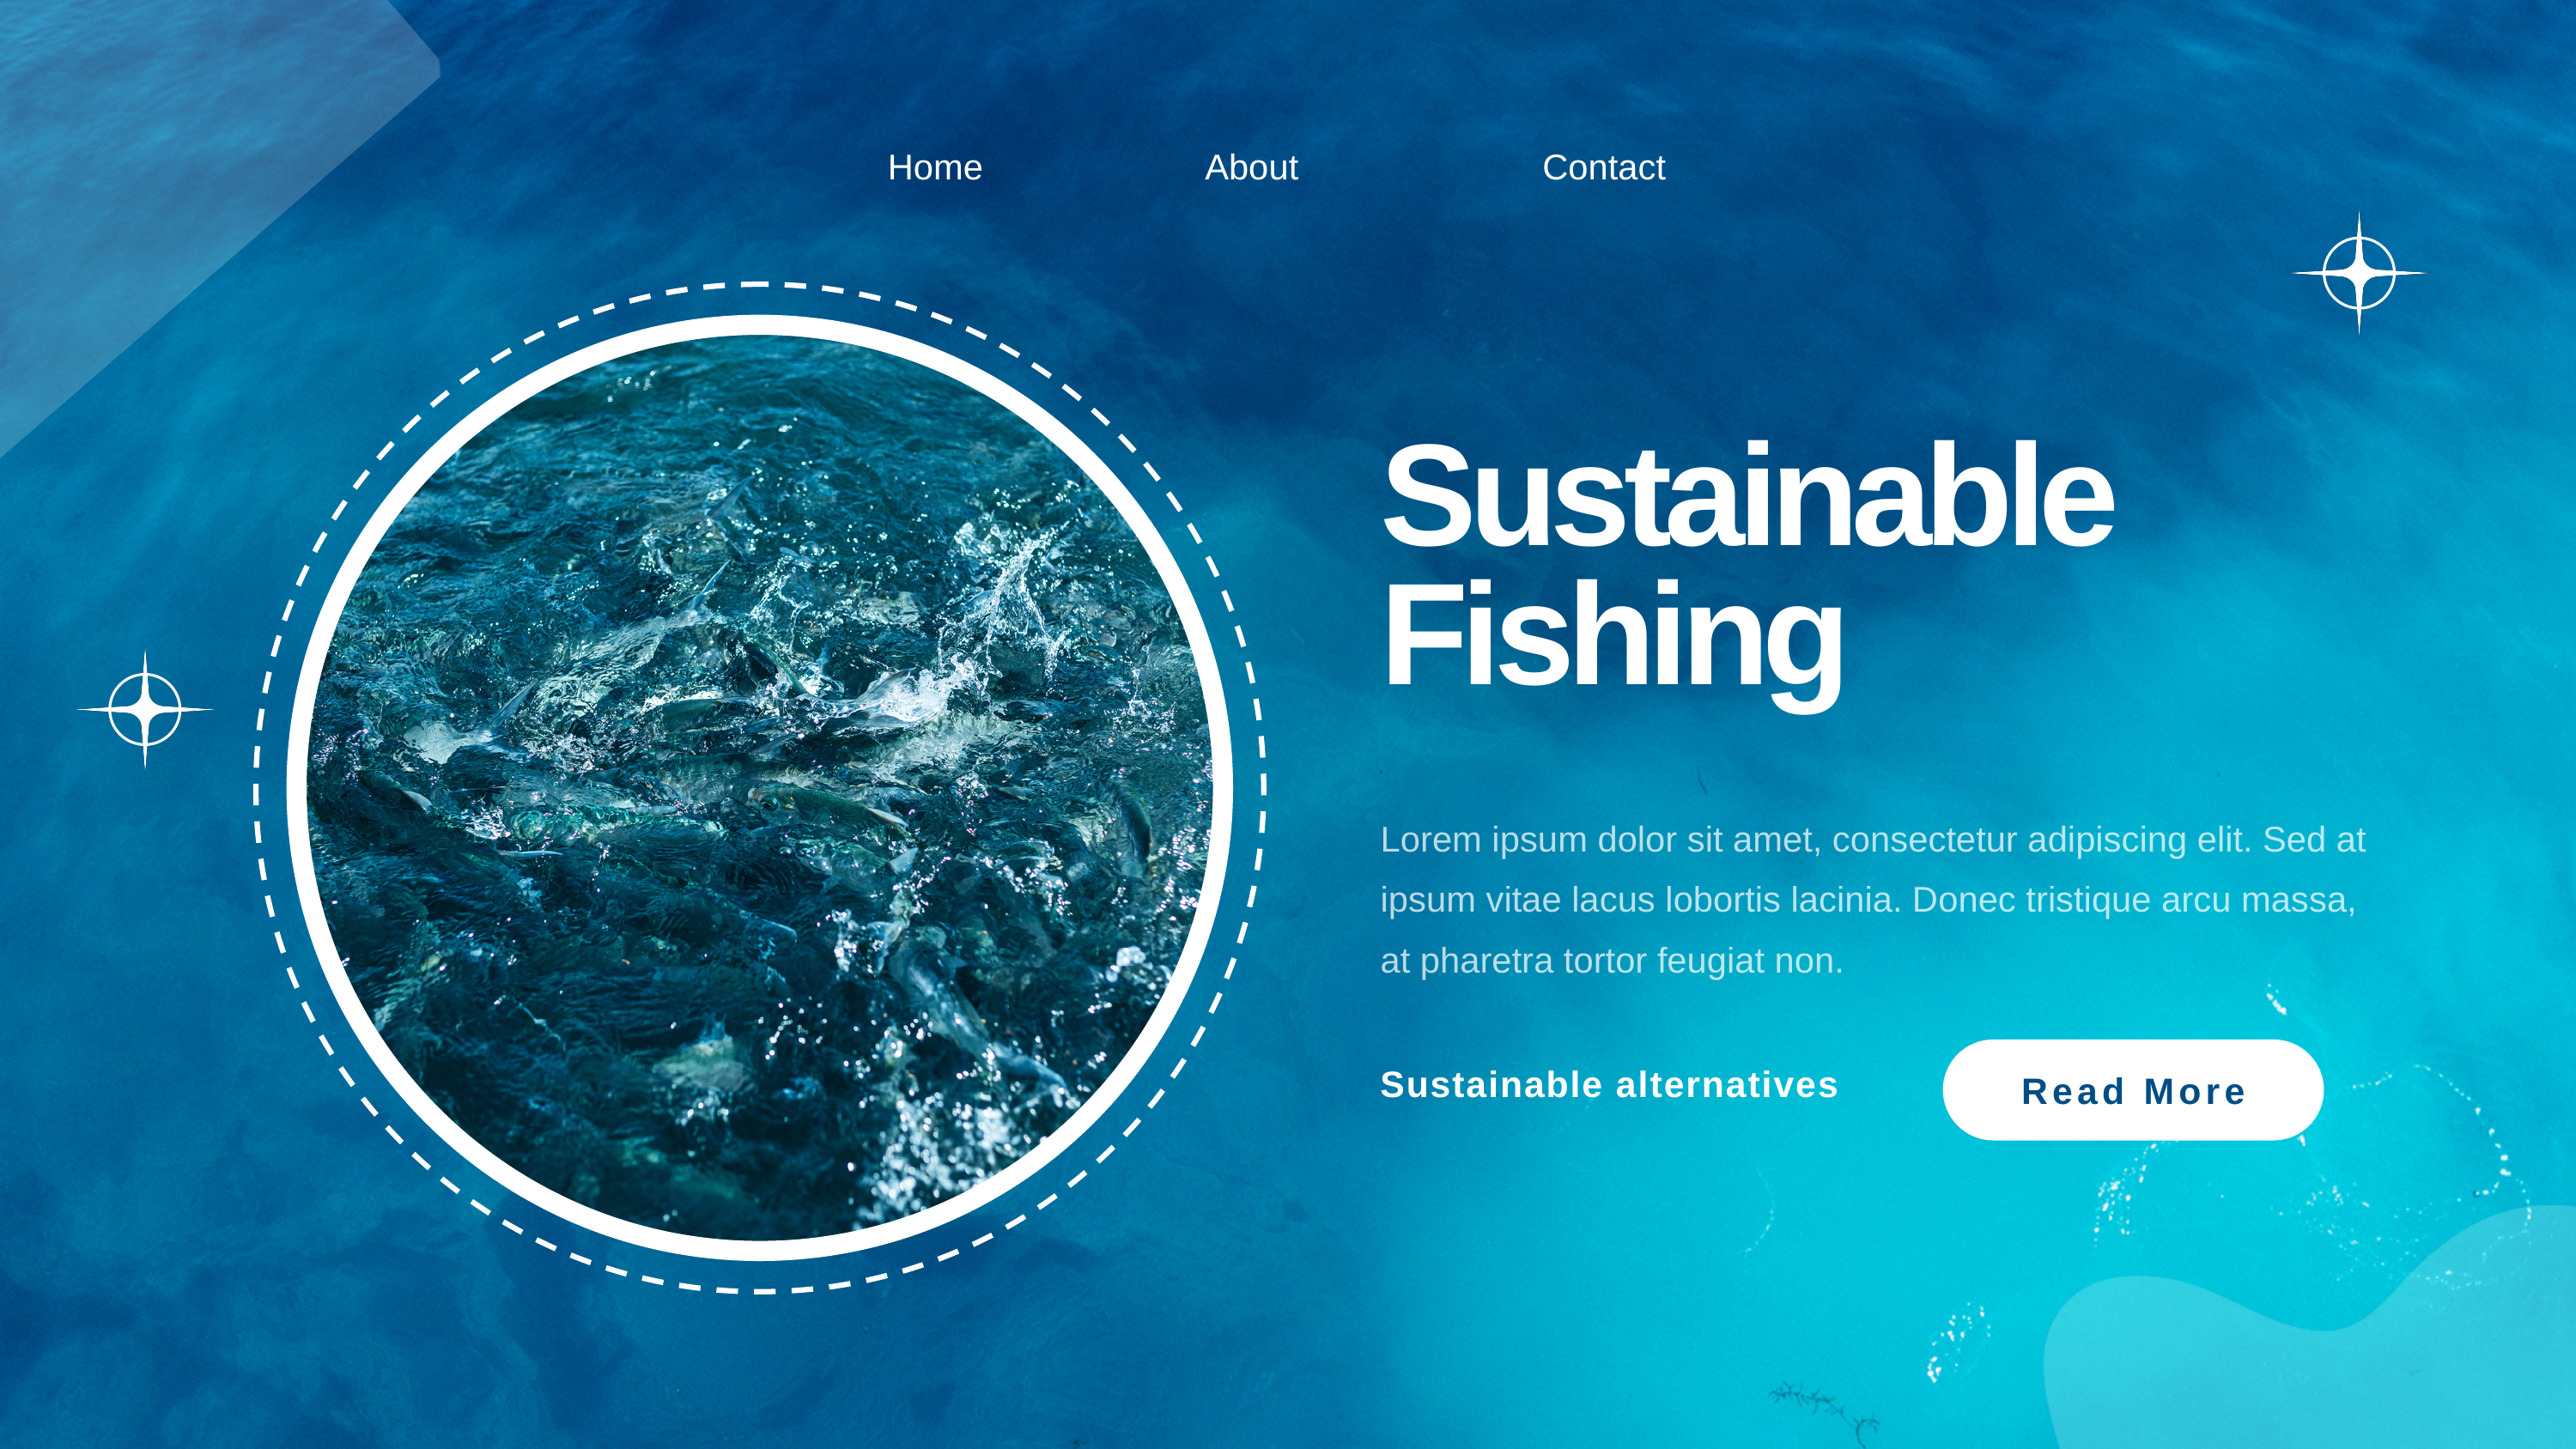

Home
About
Contact

Sustainable Fishing

Lorem ipsum dolor sit amet, consectetur adipiscing elit. Sed at ipsum vitae lacus lobortis lacinia. Donec tristique arcu massa, at pharetra tortor feugiat non.

Sustainable alternatives
Read More